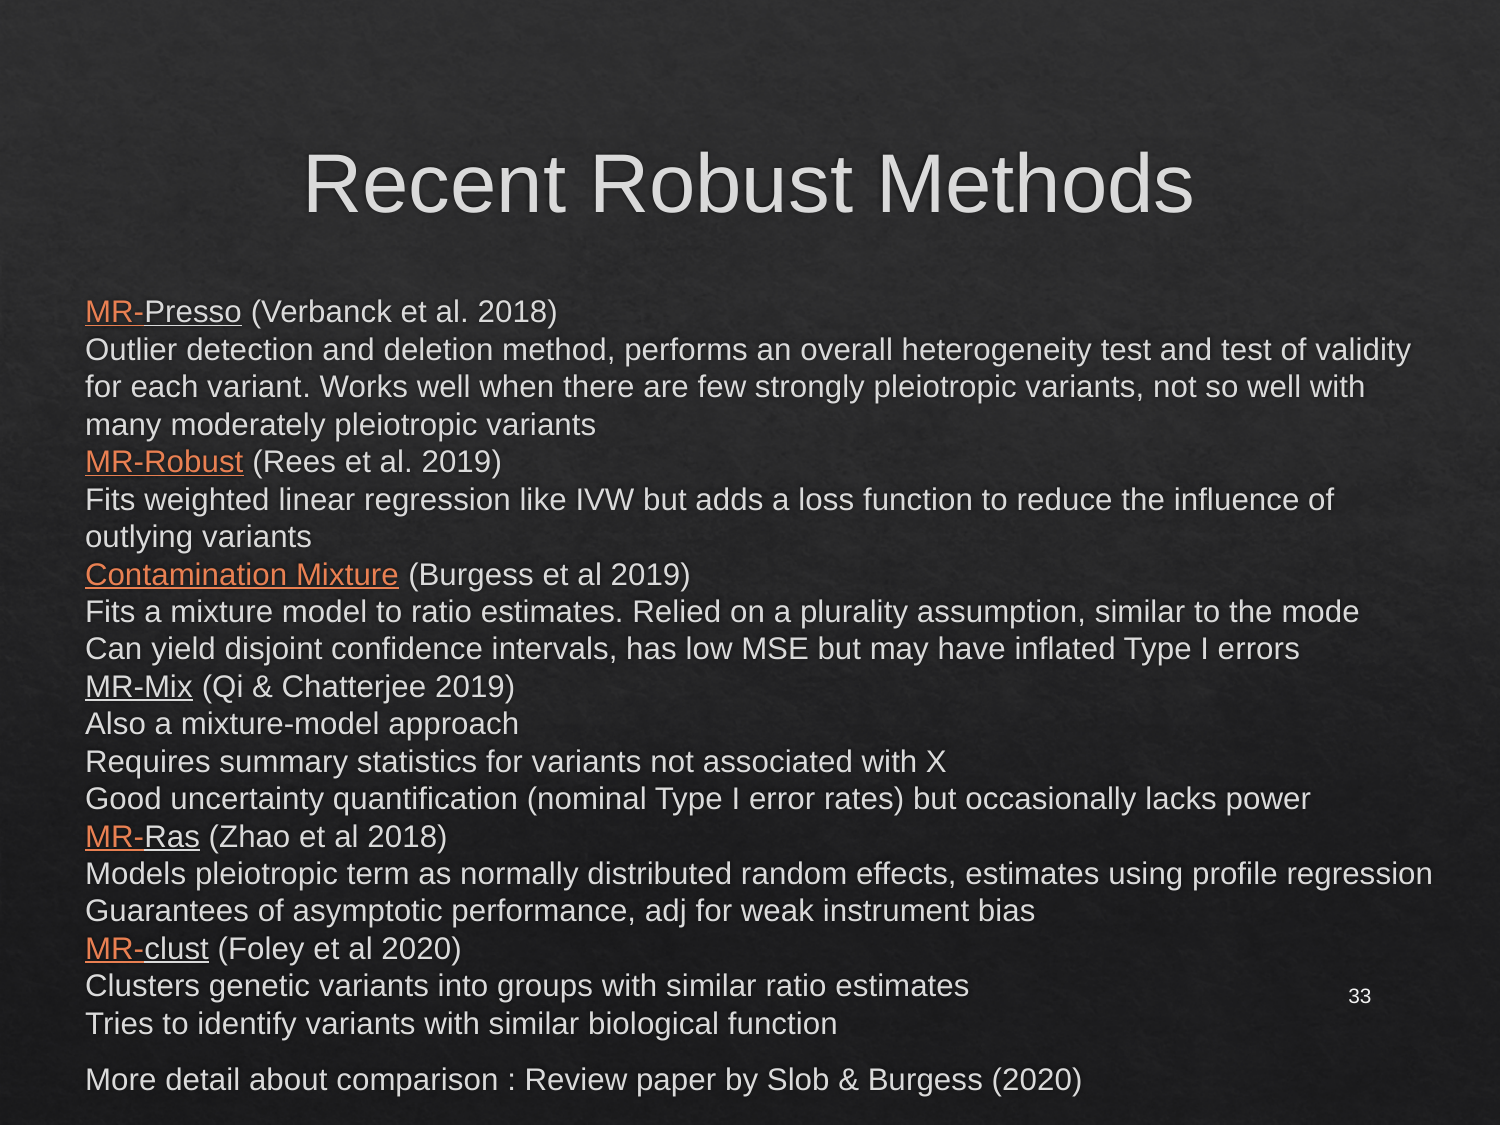

# Recent Robust Methods
MR-Presso (Verbanck et al. 2018)
Outlier detection and deletion method, performs an overall heterogeneity test and test of validity for each variant. Works well when there are few strongly pleiotropic variants, not so well with many moderately pleiotropic variants
MR-Robust (Rees et al. 2019)
Fits weighted linear regression like IVW but adds a loss function to reduce the influence of outlying variants
Contamination Mixture (Burgess et al 2019)
Fits a mixture model to ratio estimates. Relied on a plurality assumption, similar to the mode
Can yield disjoint confidence intervals, has low MSE but may have inflated Type I errors
MR-Mix (Qi & Chatterjee 2019)
Also a mixture-model approach
Requires summary statistics for variants not associated with X
Good uncertainty quantification (nominal Type I error rates) but occasionally lacks power
MR-Ras (Zhao et al 2018)
Models pleiotropic term as normally distributed random effects, estimates using profile regression
Guarantees of asymptotic performance, adj for weak instrument bias
MR-clust (Foley et al 2020)
Clusters genetic variants into groups with similar ratio estimates
Tries to identify variants with similar biological function
More detail about comparison : Review paper by Slob & Burgess (2020)
33